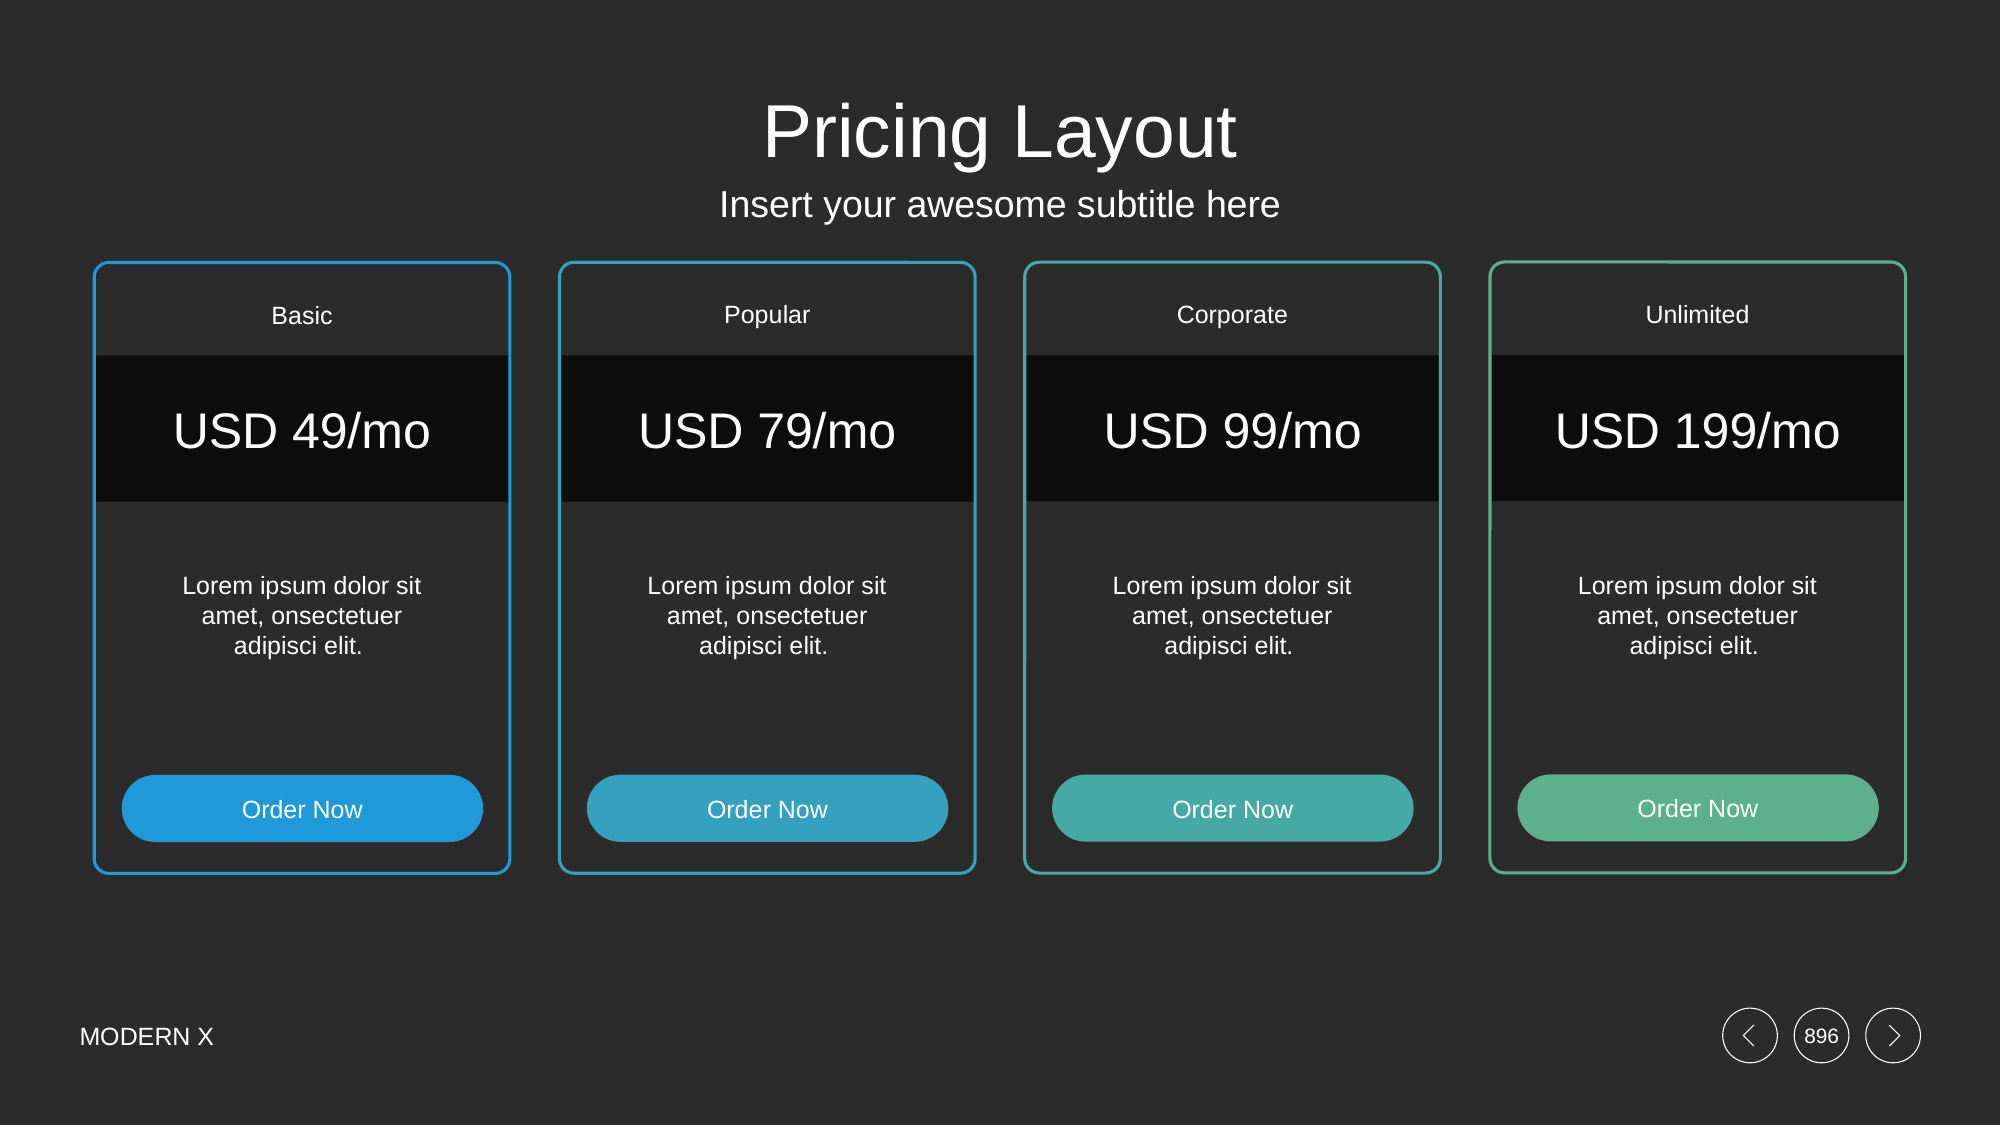

# Pricing Layout
Insert your awesome subtitle here

Unlimited
Corporate
Popular
Basic
USD 199/mo
USD 99/mo
USD 79/mo
USD 49/mo
Lorem ipsum dolor sit amet, onsectetuer adipisci elit.
Lorem ipsum dolor sit amet, onsectetuer adipisci elit.
Lorem ipsum dolor sit amet, onsectetuer adipisci elit.
Lorem ipsum dolor sit amet, onsectetuer adipisci elit.
Order Now
Order Now
Order Now
Order Now